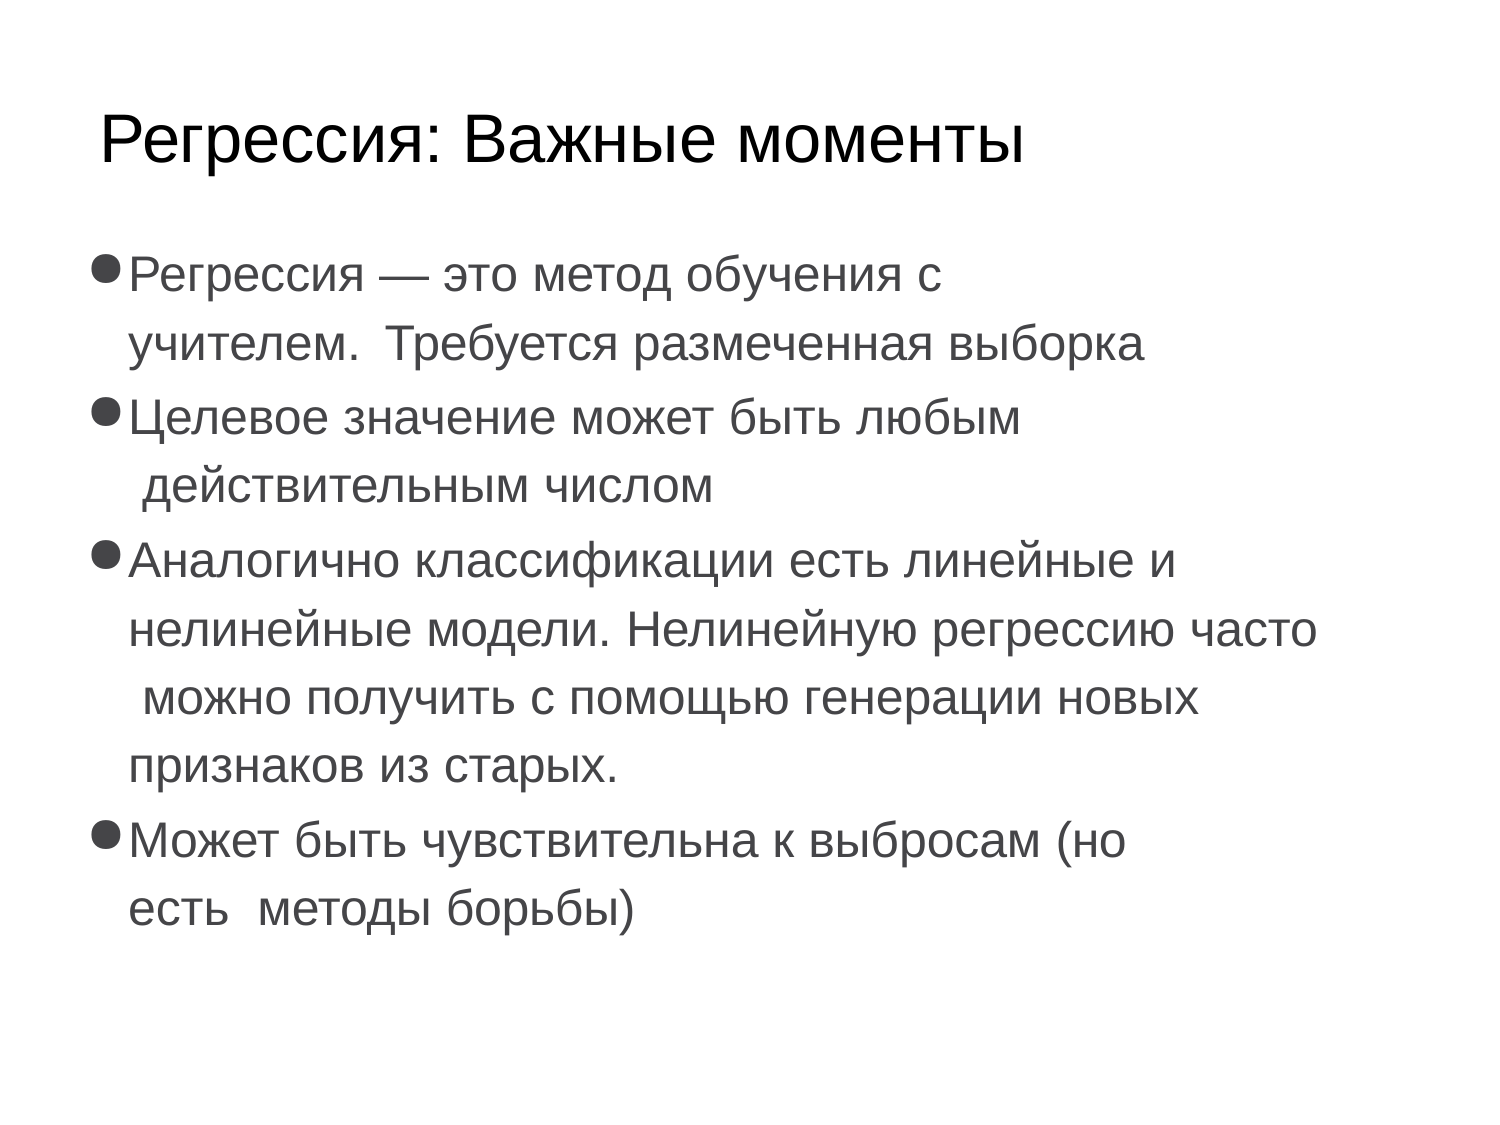

# Регрессия: Важные моменты
Регрессия — это метод обучения с учителем.  Требуется размеченная выборка
Целевое значение может быть любым  действительным числом
Аналогично классификации есть линейные и  нелинейные модели. Нелинейную регрессию часто  можно получить с помощью генерации новых  признаков из старых.
Может быть чувствительна к выбросам (но есть  методы борьбы)